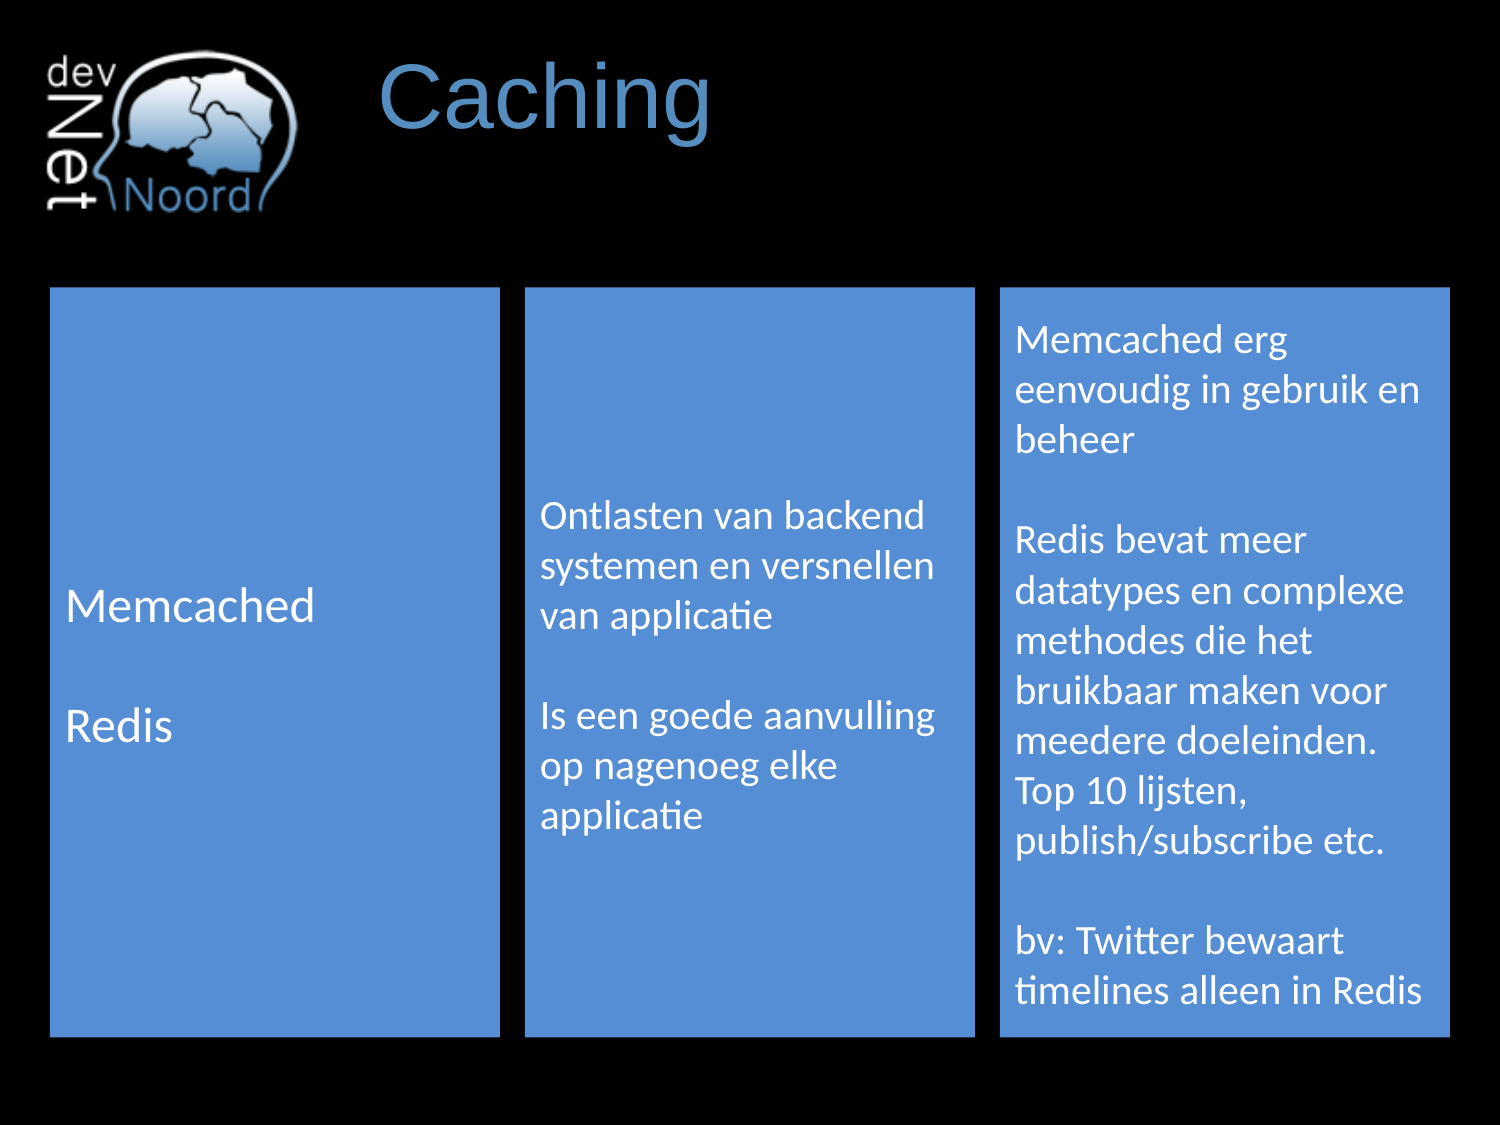

# Caching
Memcached

Redis
Ontlasten van backend systemen en versnellen van applicatie

Is een goede aanvulling op nagenoeg elke applicatie
Memcached erg eenvoudig in gebruik en beheer

Redis bevat meer datatypes en complexe methodes die het bruikbaar maken voor meedere doeleinden. Top 10 lijsten, publish/subscribe etc.

bv: Twitter bewaart timelines alleen in Redis